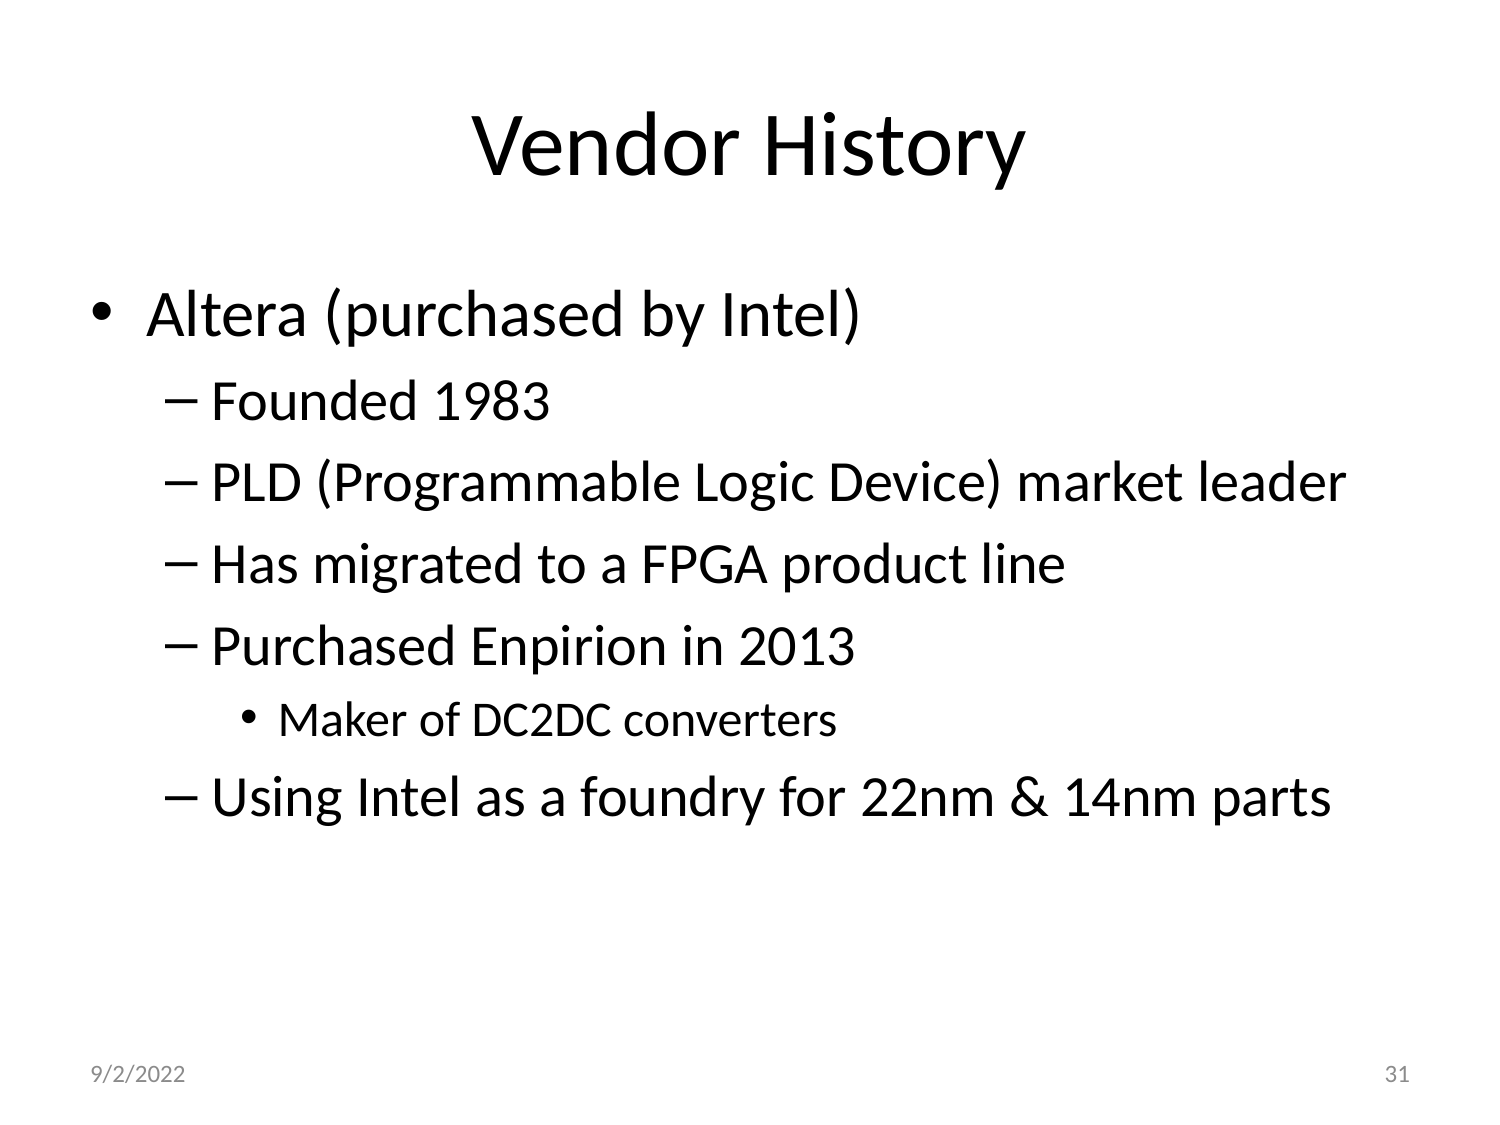

# Vendor History
Altera (purchased by Intel)
Founded 1983
PLD (Programmable Logic Device) market leader
Has migrated to a FPGA product line
Purchased Enpirion in 2013
Maker of DC2DC converters
Using Intel as a foundry for 22nm & 14nm parts
9/2/2022
31